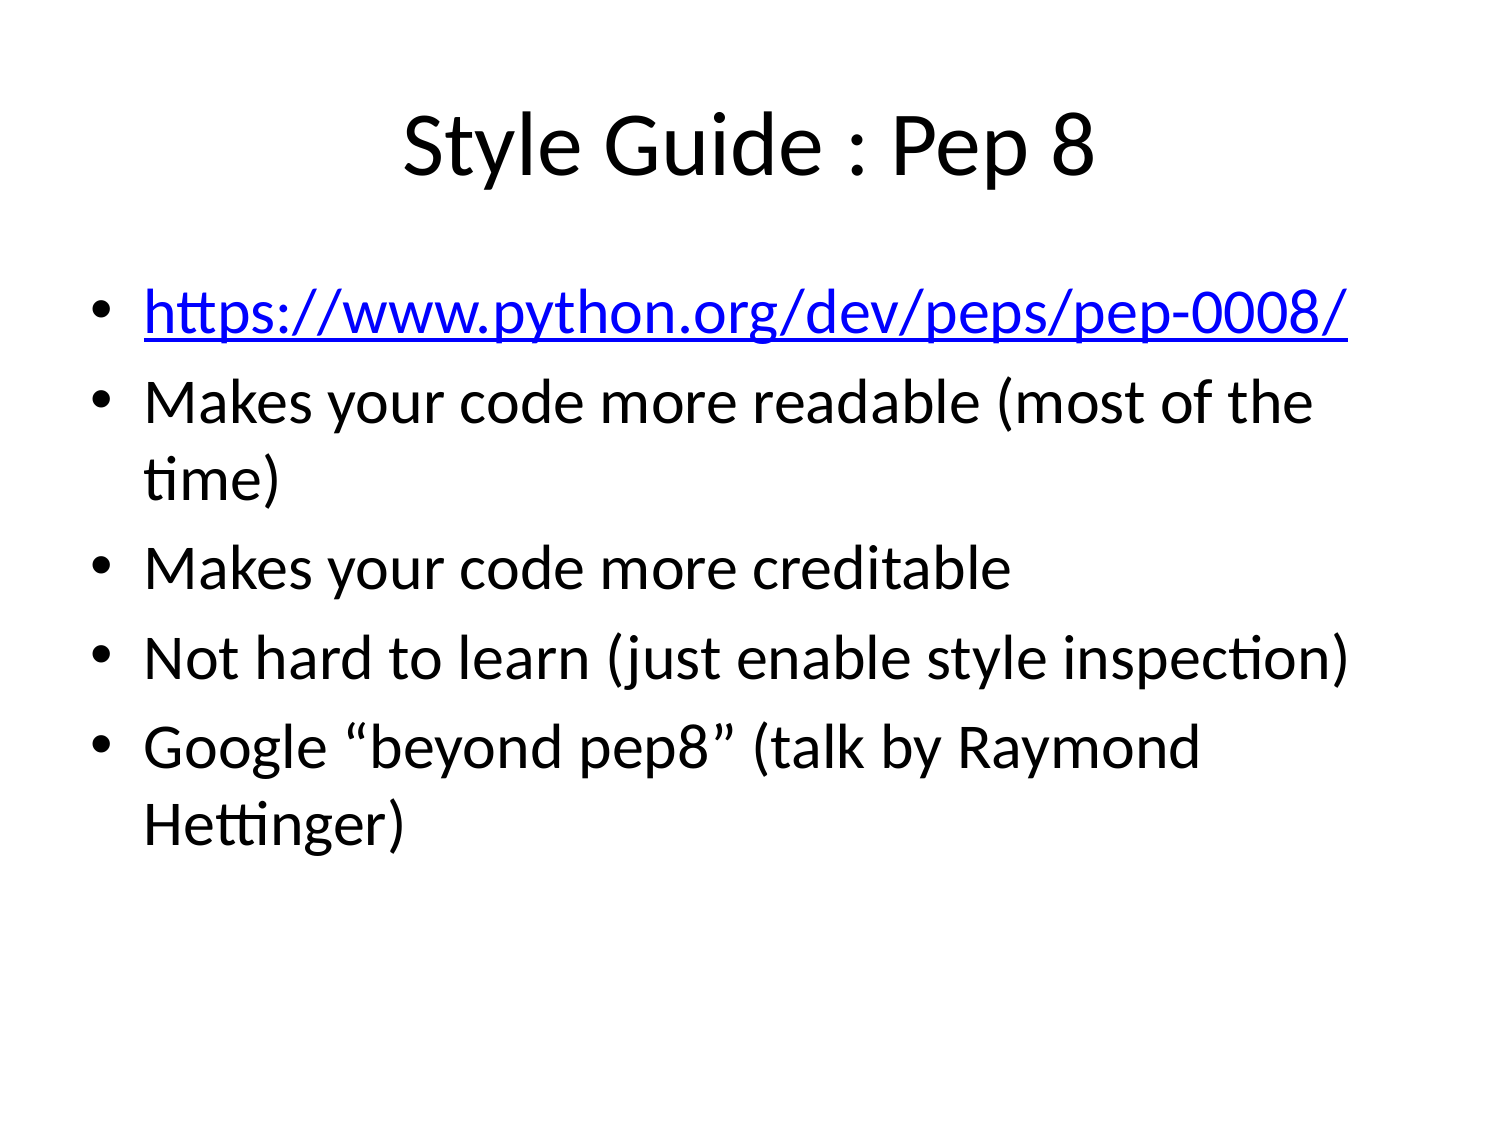

# Style Guide : Pep 8
https://www.python.org/dev/peps/pep-0008/
Makes your code more readable (most of the time)
Makes your code more creditable
Not hard to learn (just enable style inspection)
Google “beyond pep8” (talk by Raymond Hettinger)